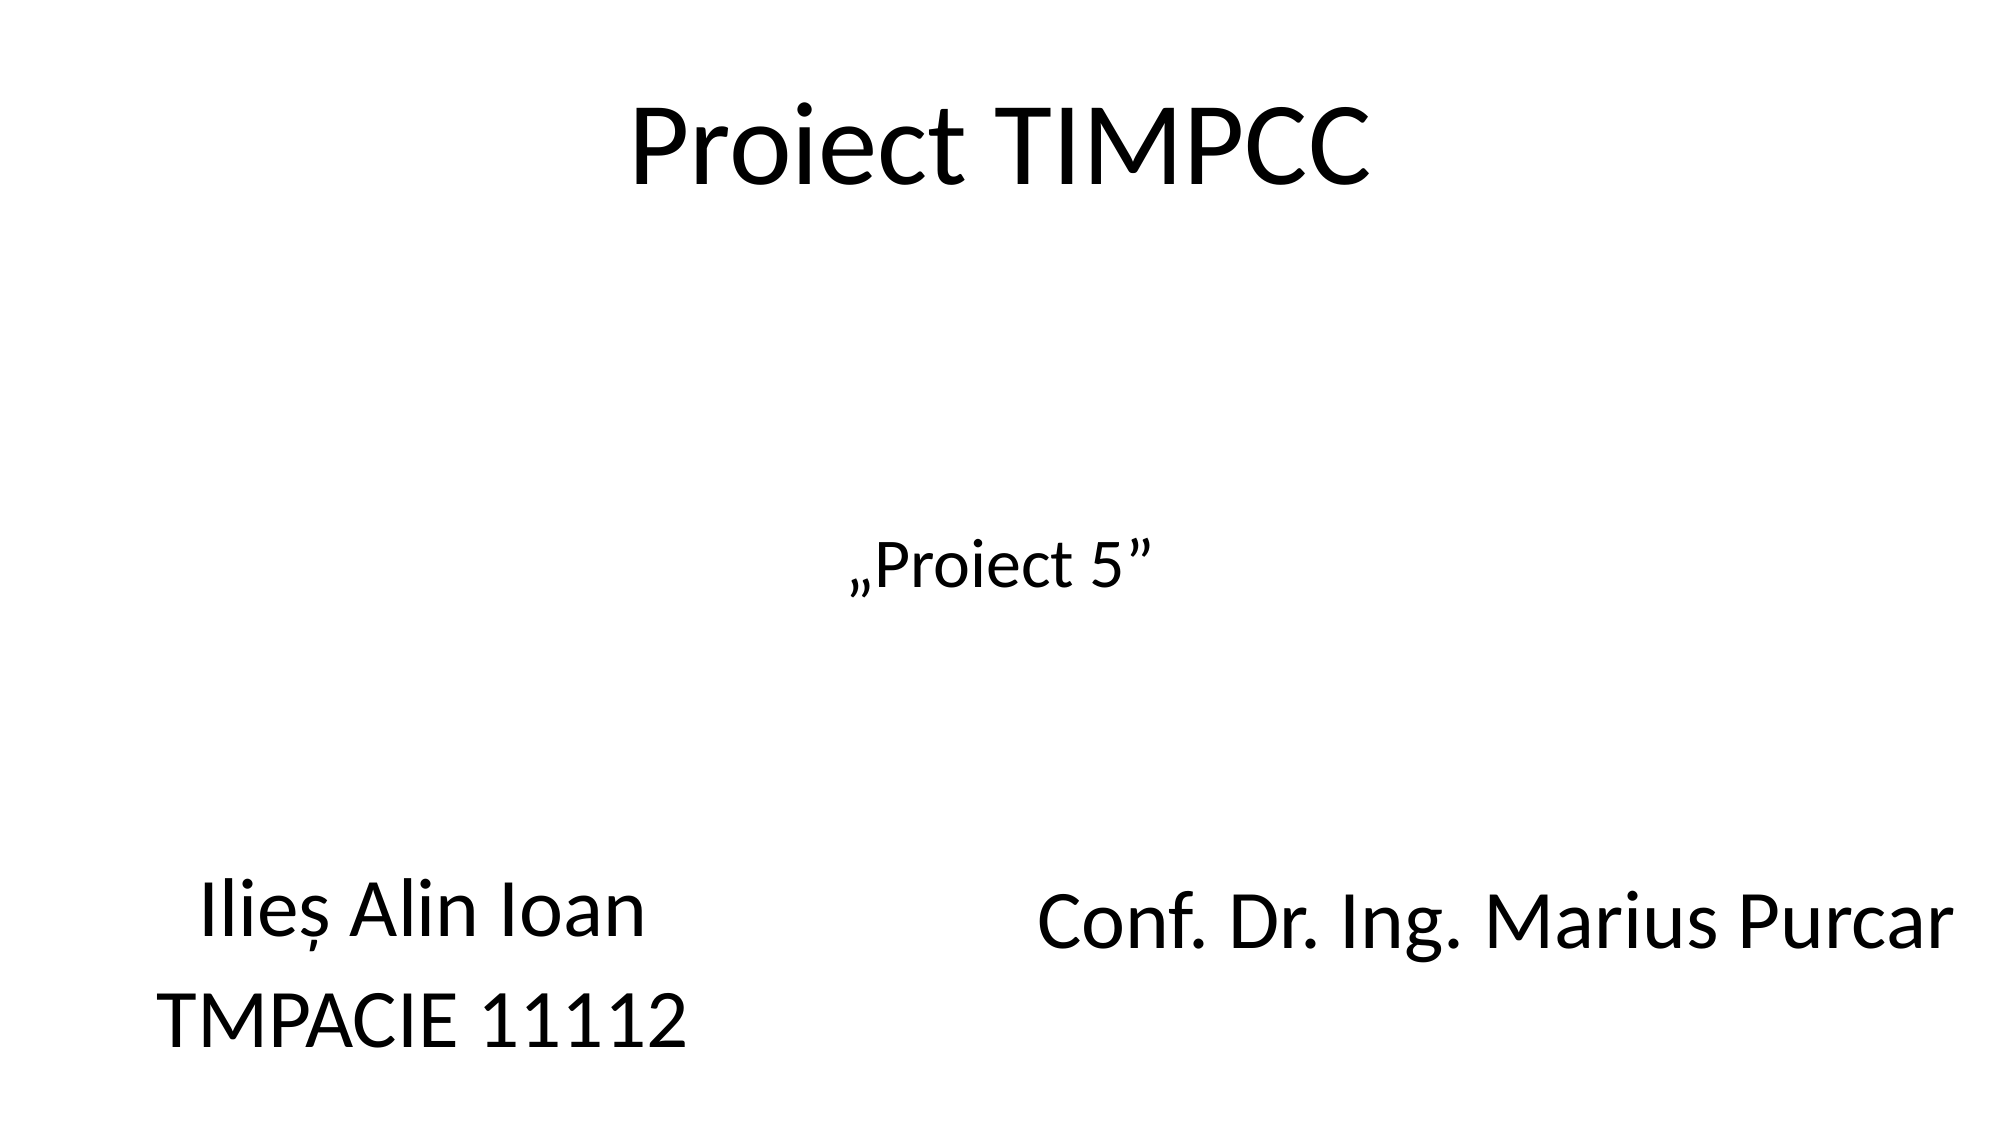

# Proiect TIMPCC
„Proiect 5”
Conf. Dr. Ing. Marius Purcar
Ilieș Alin Ioan
TMPACIE 11112